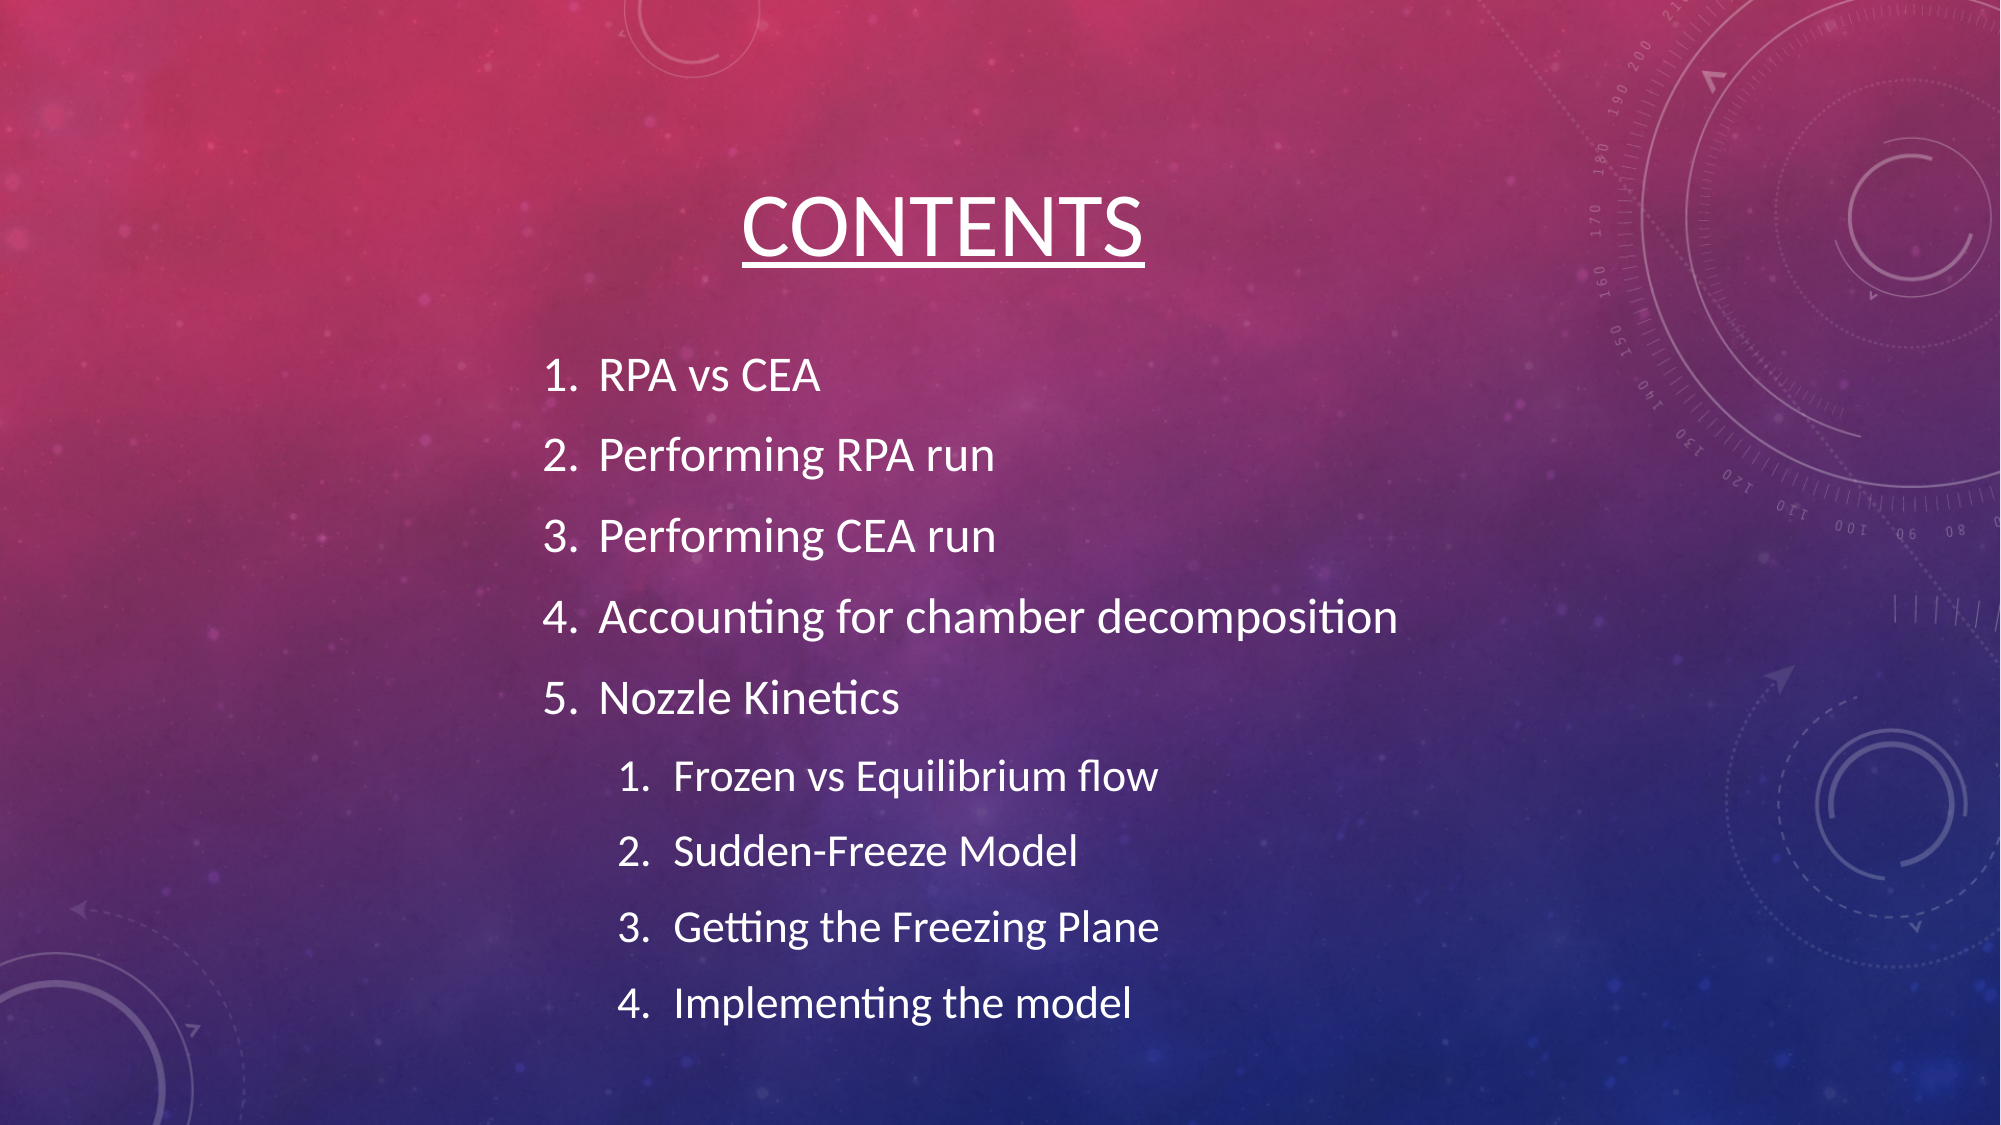

# Contents
RPA vs CEA
Performing RPA run
Performing CEA run
Accounting for chamber decomposition
Nozzle Kinetics
Frozen vs Equilibrium flow
Sudden-Freeze Model
Getting the Freezing Plane
Implementing the model